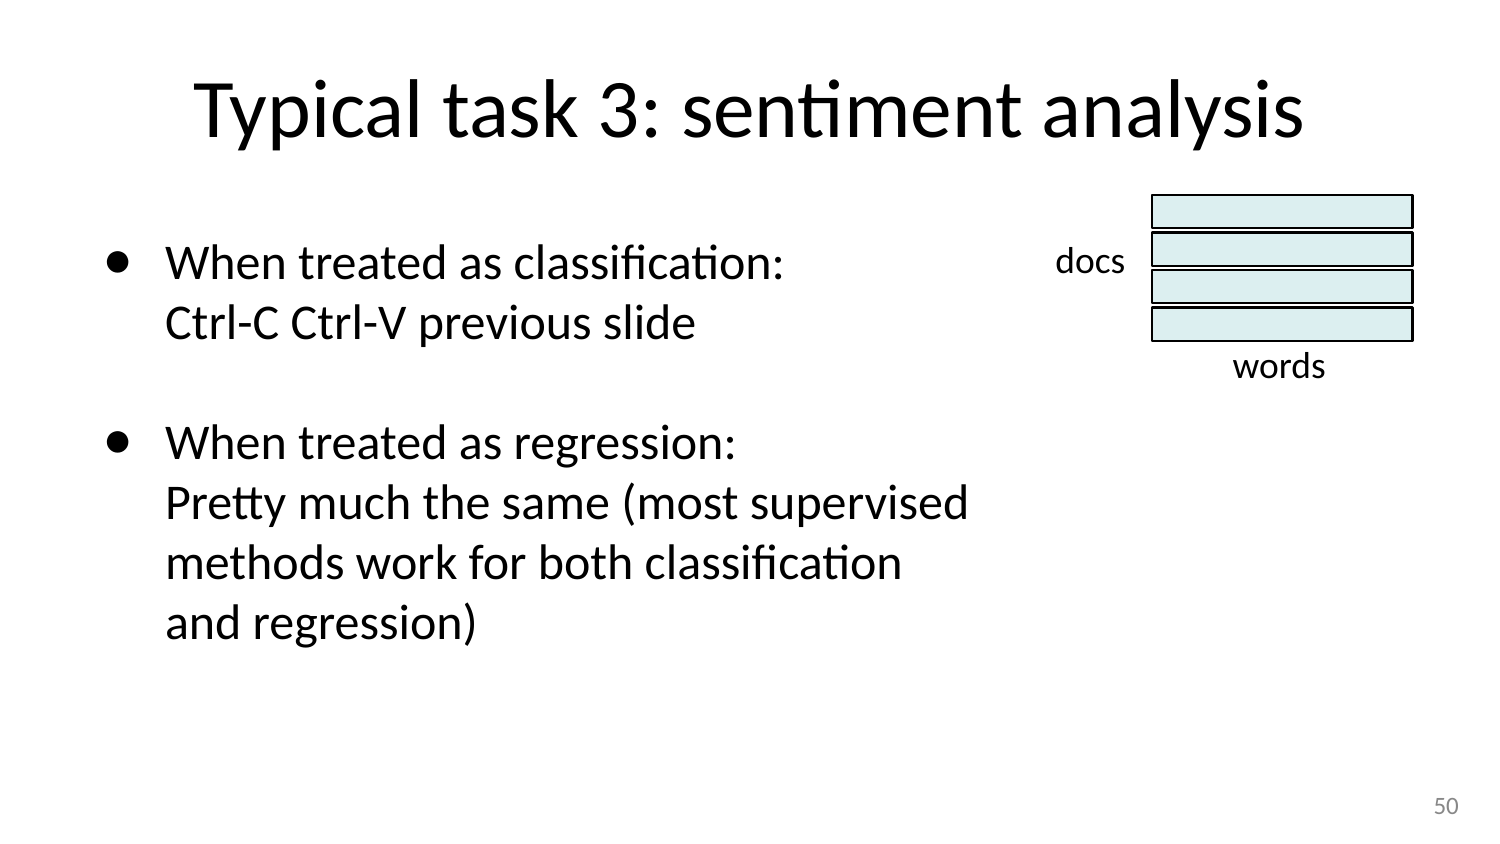

# Typical task 3: sentiment analysis

When treated as classification:
Ctrl-C Ctrl-V previous slide
When treated as regression:
Pretty much the same (most supervised
methods work for both classification
and regression)
docs

words
50